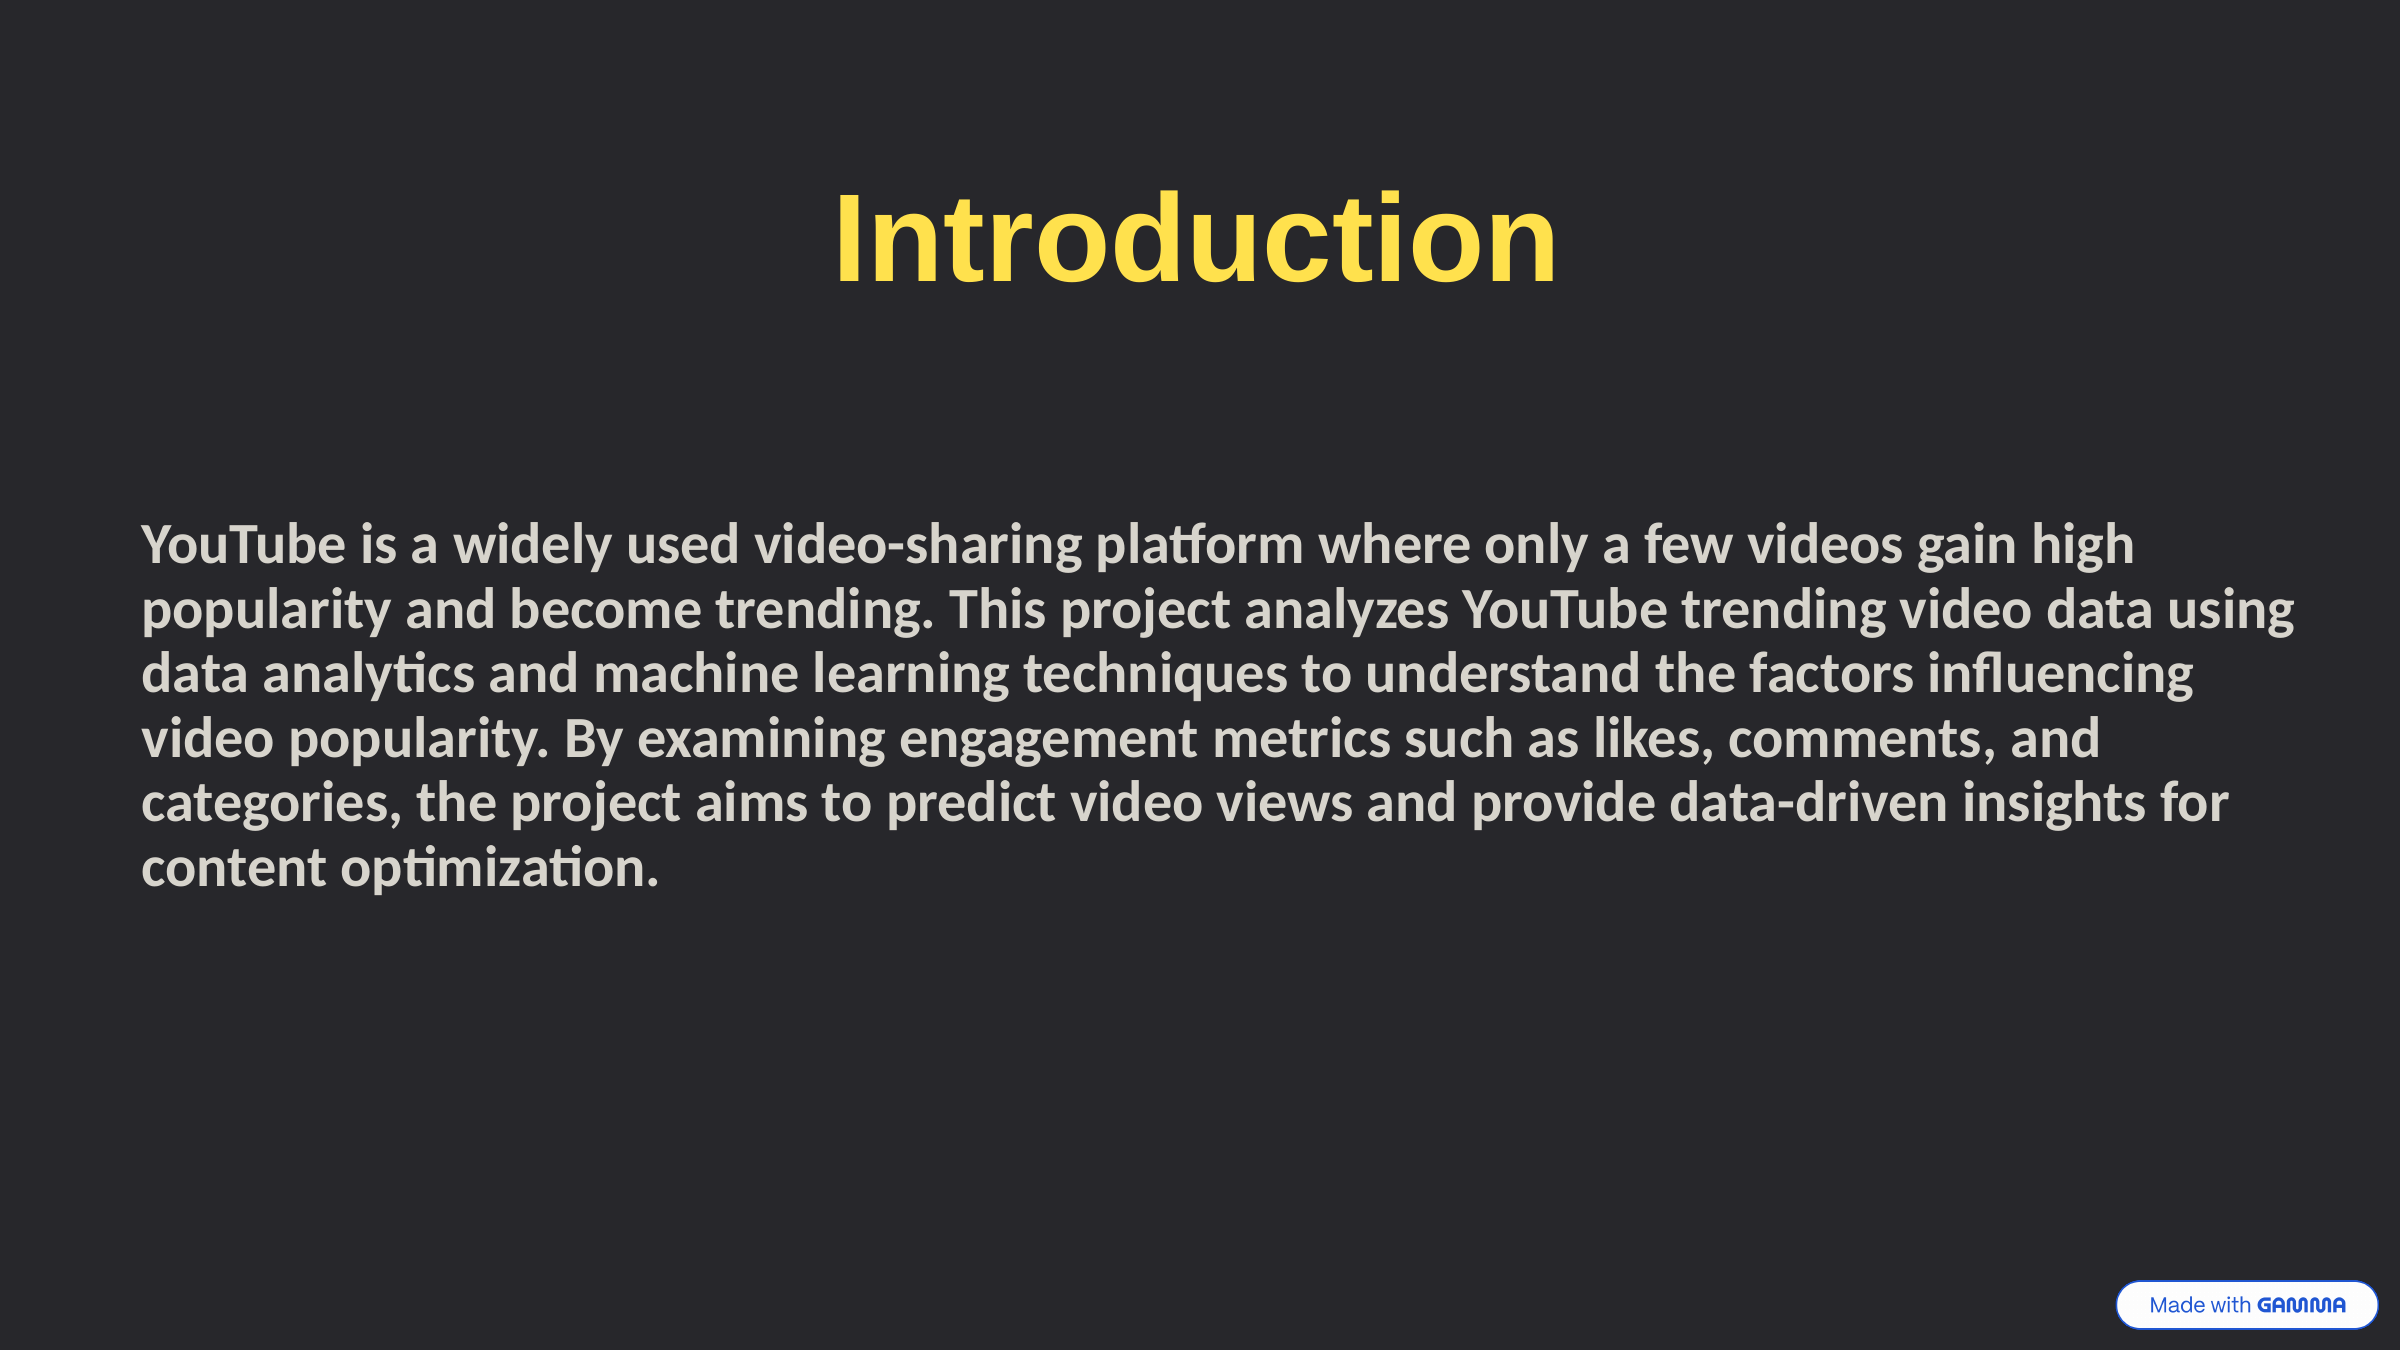

Introduction
YouTube is a widely used video-sharing platform where only a few videos gain high popularity and become trending. This project analyzes YouTube trending video data using data analytics and machine learning techniques to understand the factors influencing video popularity. By examining engagement metrics such as likes, comments, and categories, the project aims to predict video views and provide data-driven insights for content optimization.